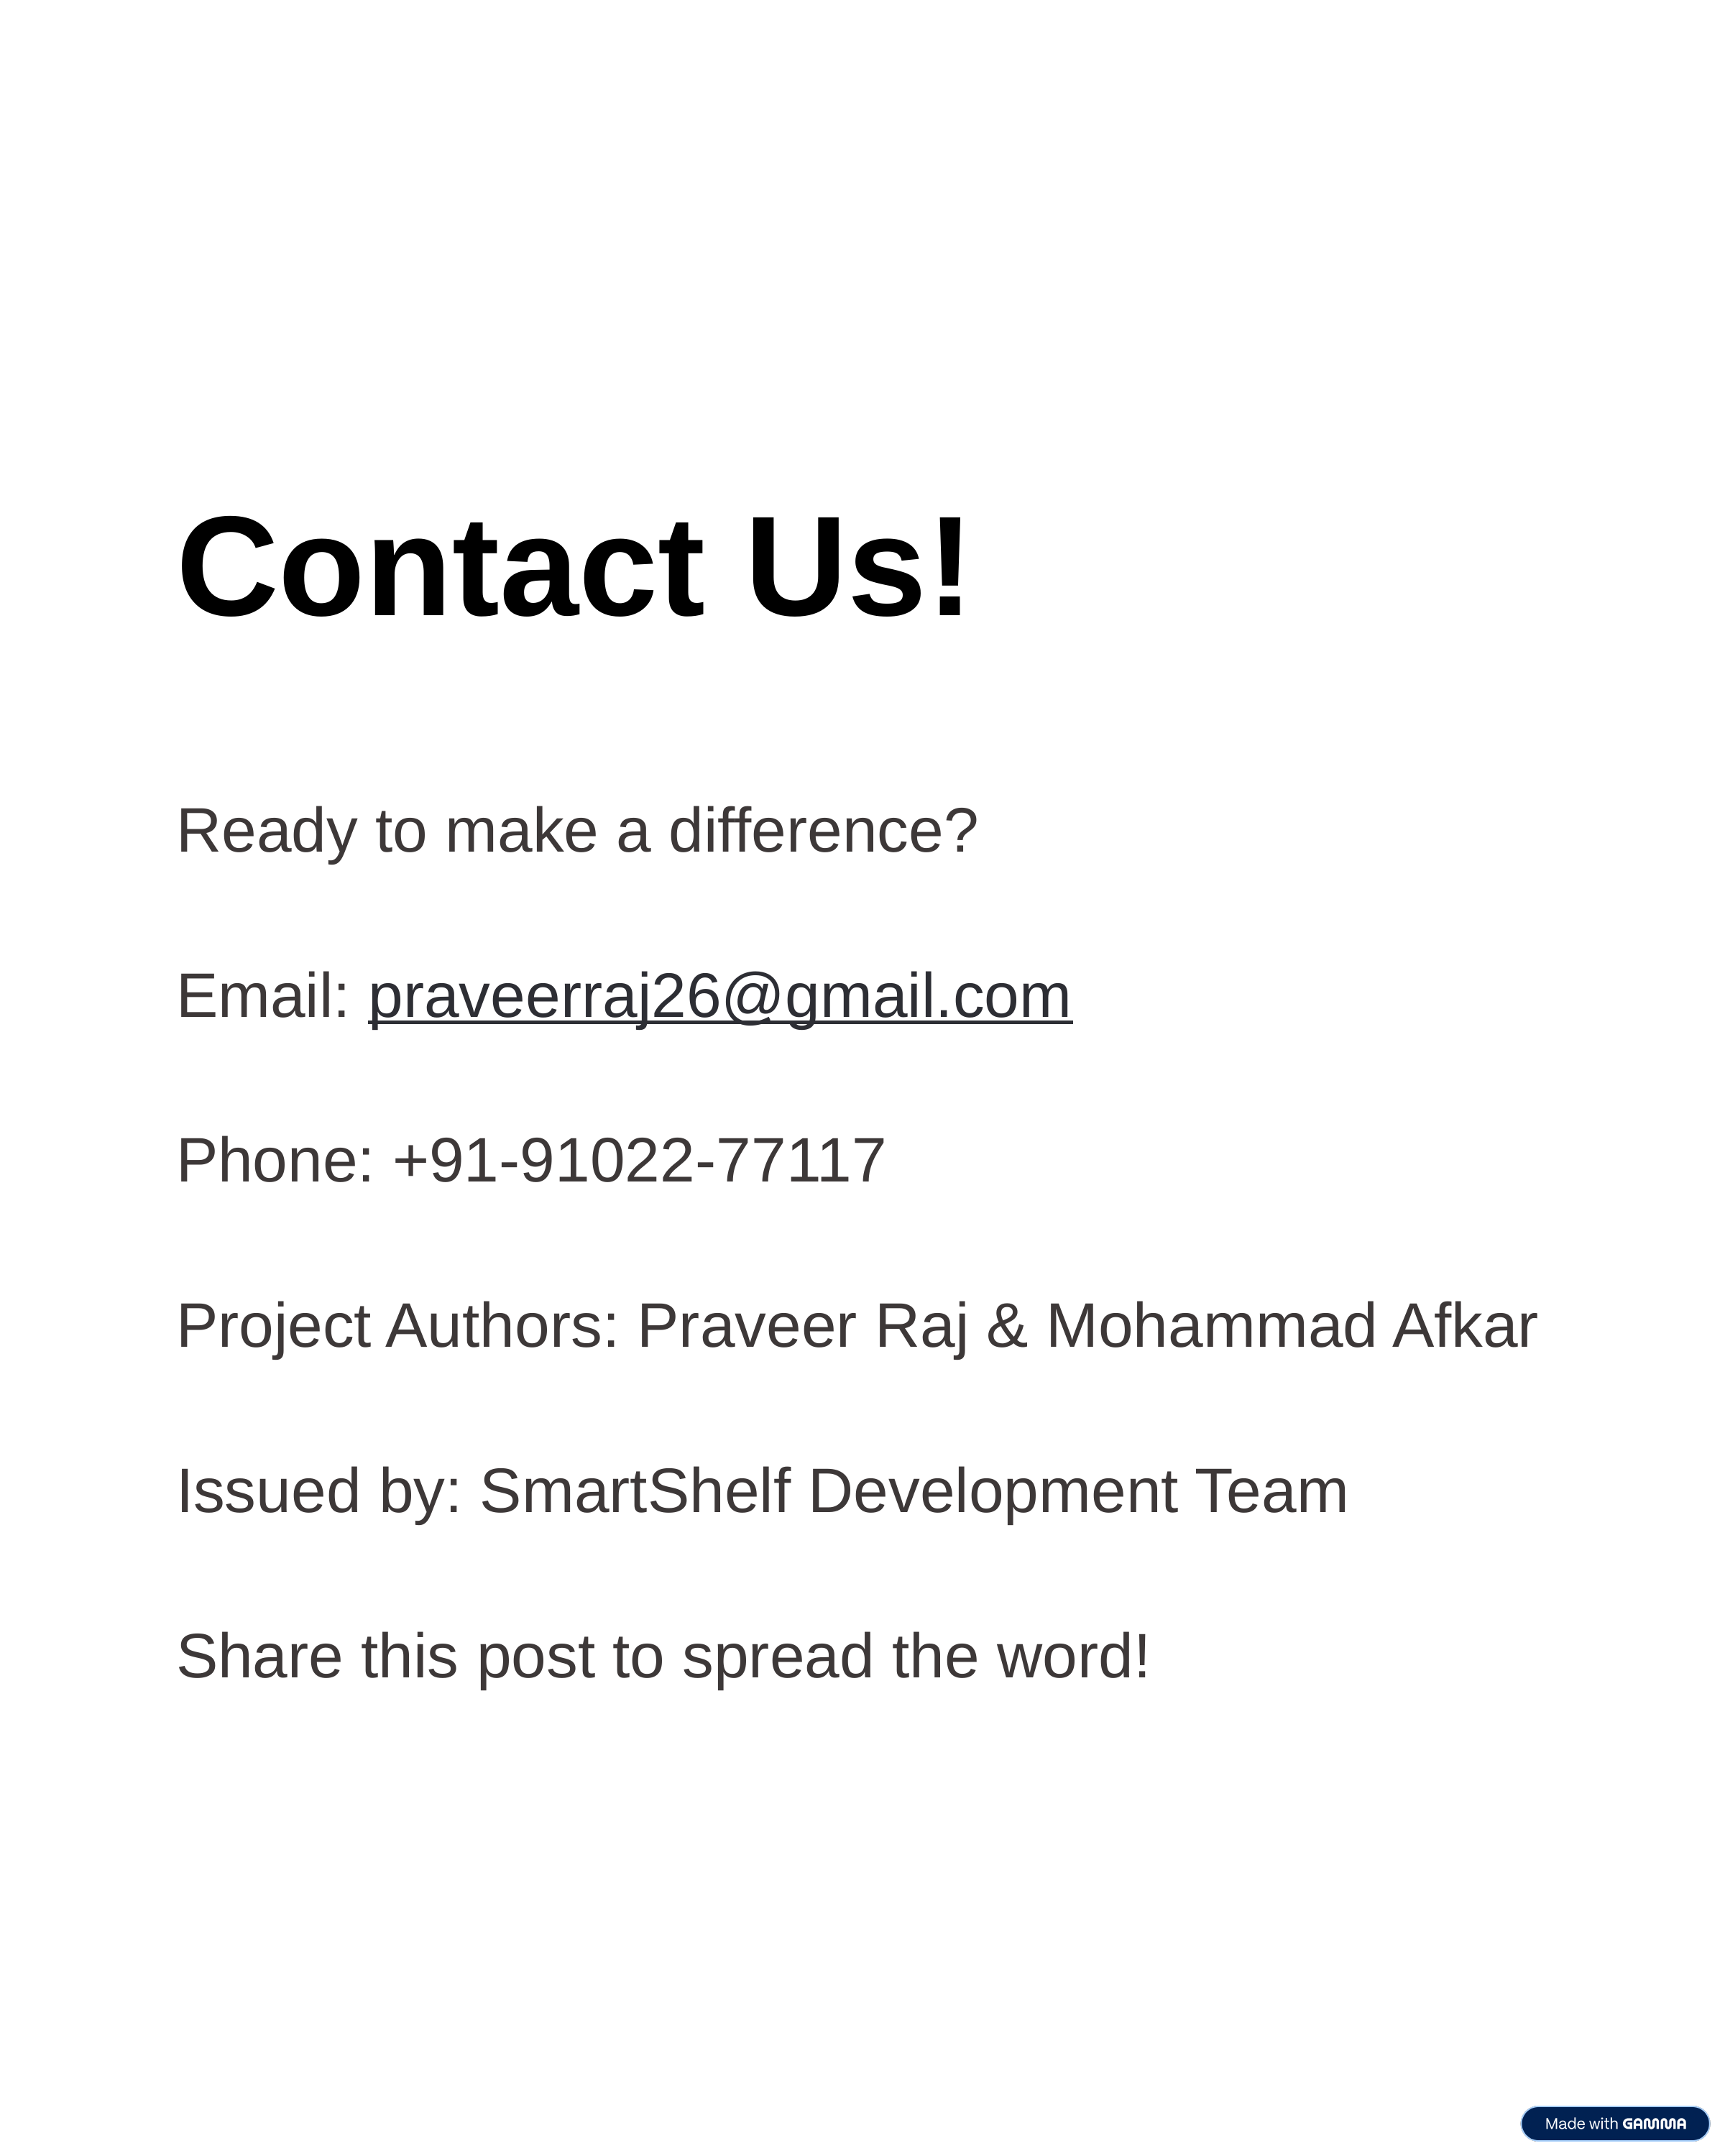

Contact Us!
Ready to make a difference?
Email: praveerraj26@gmail.com
Phone: +91-91022-77117
Project Authors: Praveer Raj & Mohammad Afkar
Issued by: SmartShelf Development Team
Share this post to spread the word!